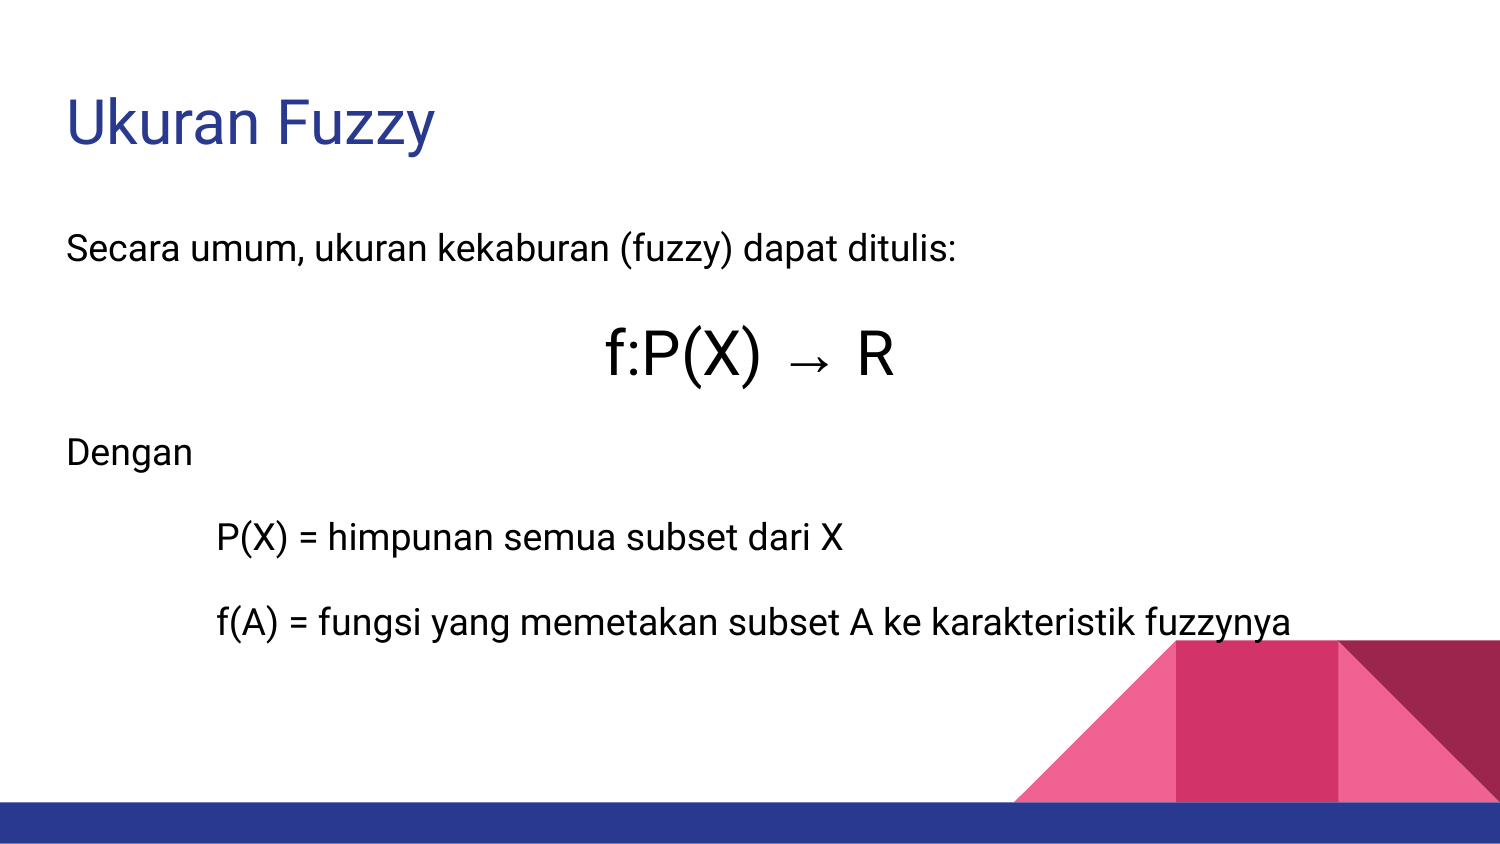

# Ukuran Fuzzy
Secara umum, ukuran kekaburan (fuzzy) dapat ditulis:
f:P(X) → R
Dengan
	P(X) = himpunan semua subset dari X
	f(A) = fungsi yang memetakan subset A ke karakteristik fuzzynya